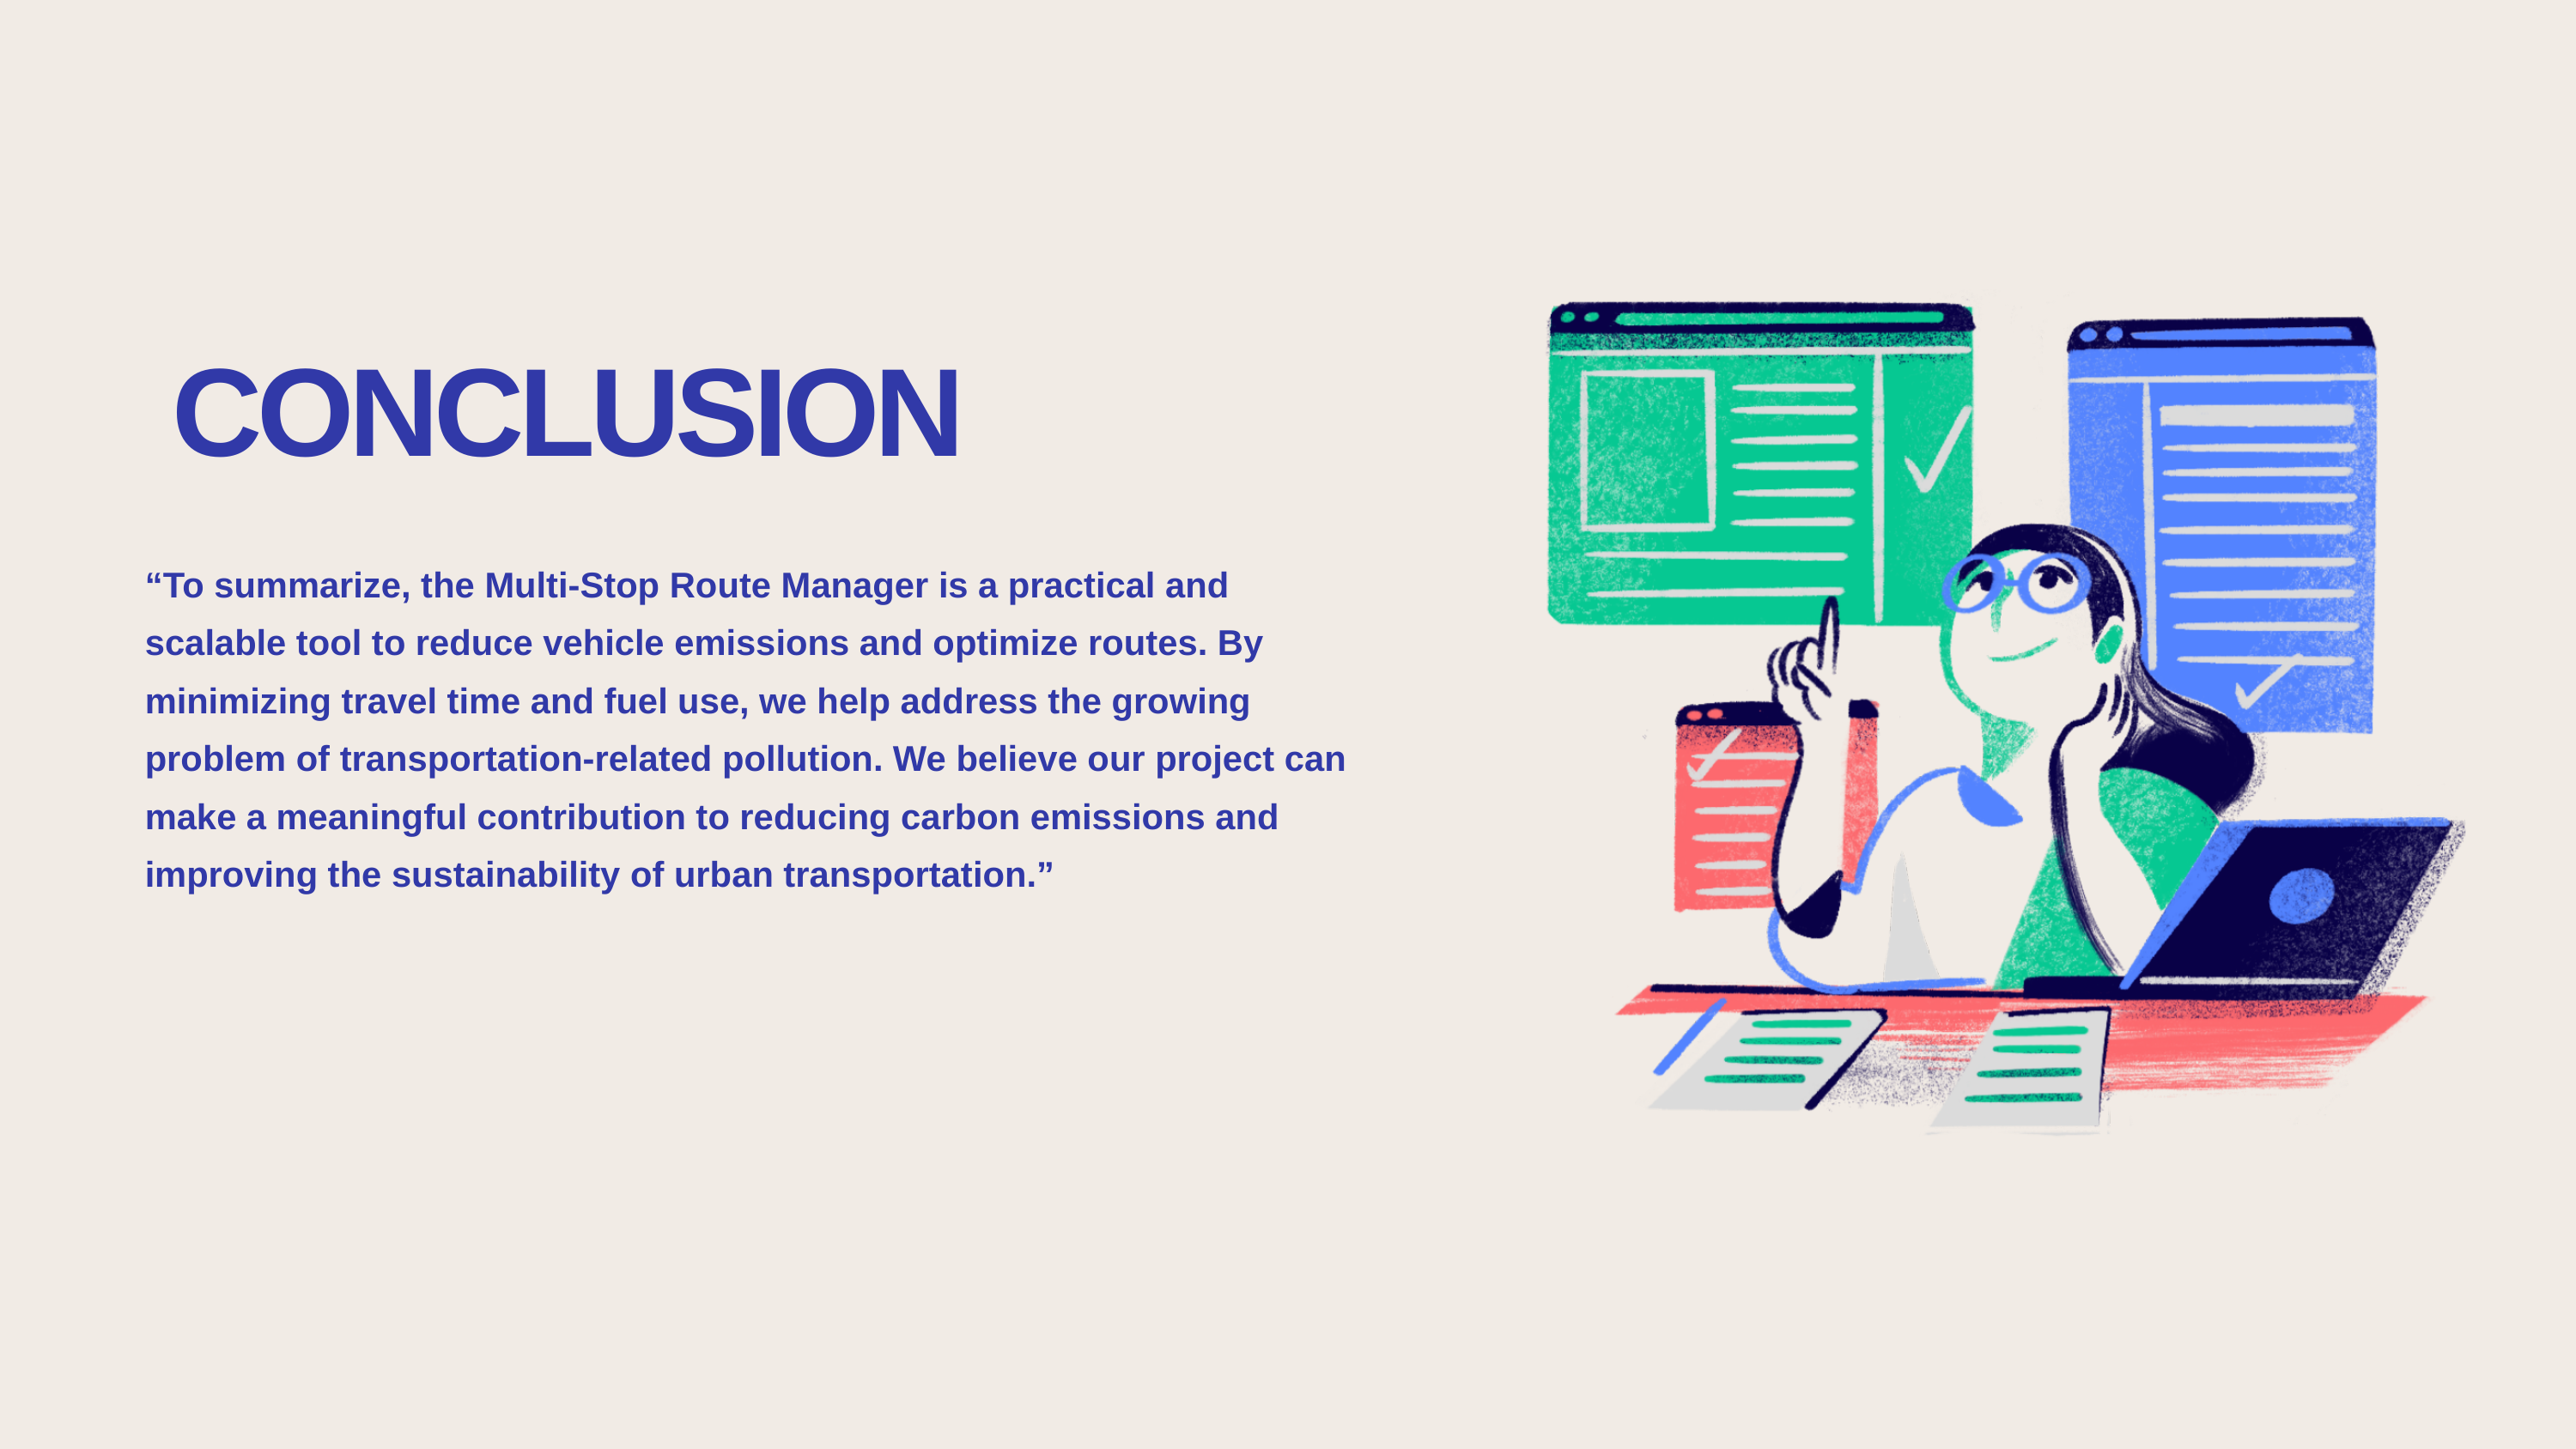

CONCLUSION
“To summarize, the Multi-Stop Route Manager is a practical and scalable tool to reduce vehicle emissions and optimize routes. By minimizing travel time and fuel use, we help address the growing problem of transportation-related pollution. We believe our project can make a meaningful contribution to reducing carbon emissions and improving the sustainability of urban transportation.”